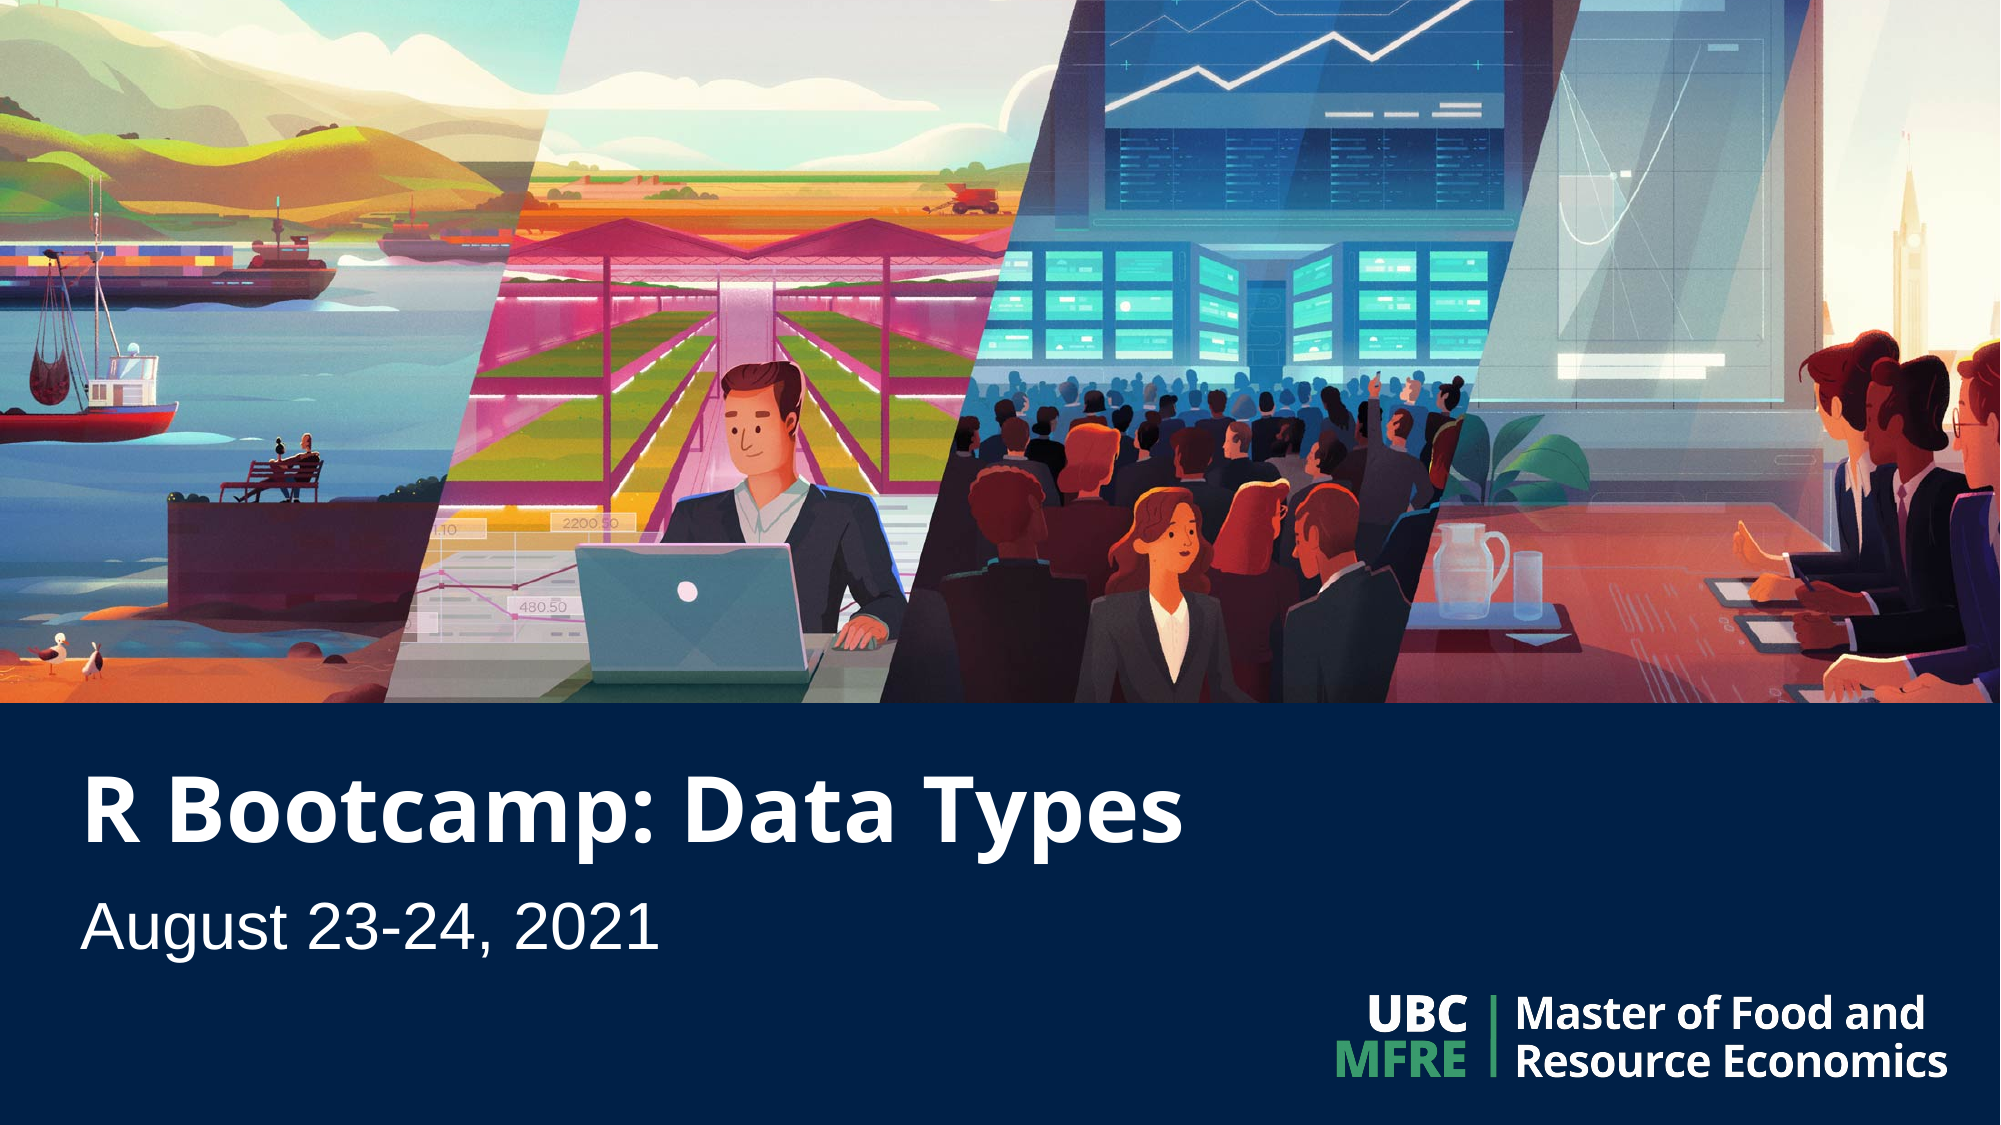

# R Bootcamp: Data Types
August 23-24, 2021